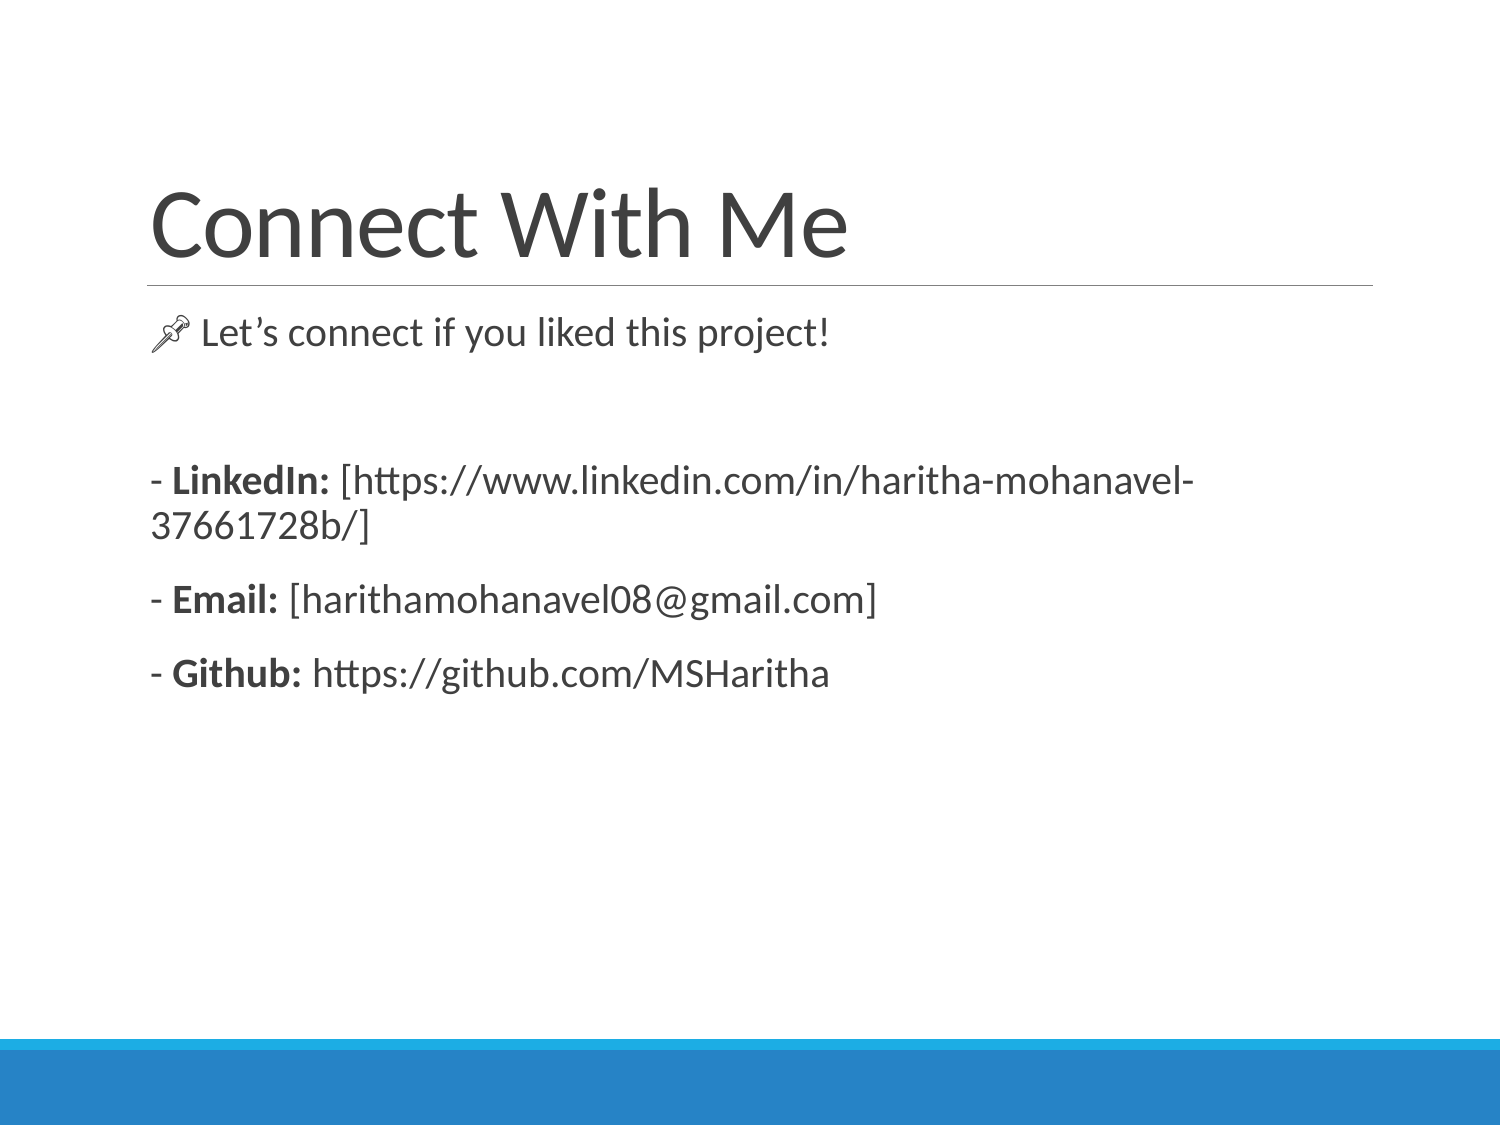

# Connect With Me
📌 Let’s connect if you liked this project!

- LinkedIn: [https://www.linkedin.com/in/haritha-mohanavel-37661728b/]
- Email: [harithamohanavel08@gmail.com]
- Github: https://github.com/MSHaritha